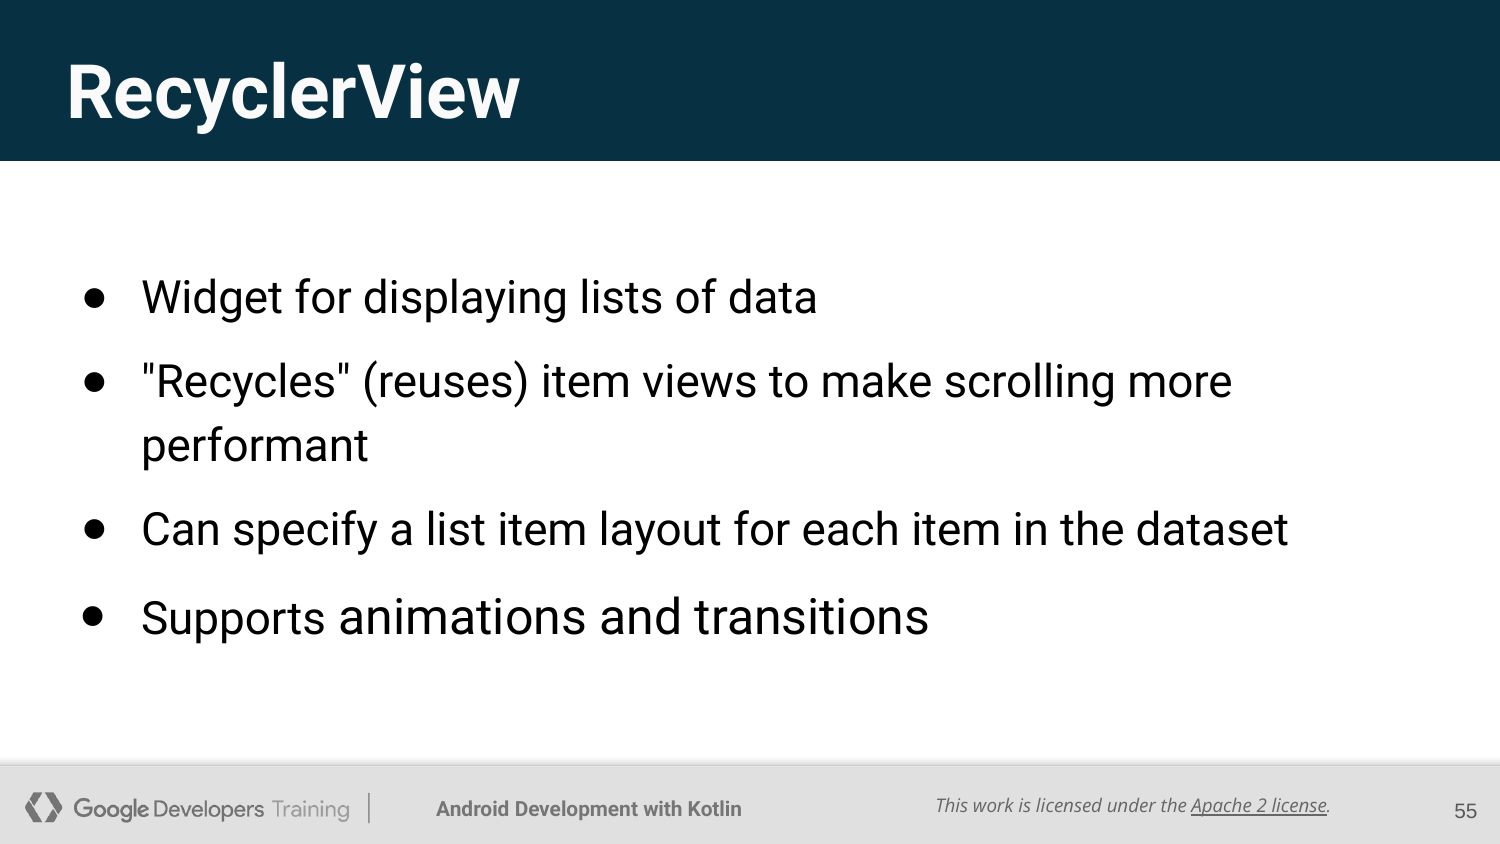

# RecyclerView
Widget for displaying lists of data
"Recycles" (reuses) item views to make scrolling more performant
Can specify a list item layout for each item in the dataset
Supports animations and transitions
55